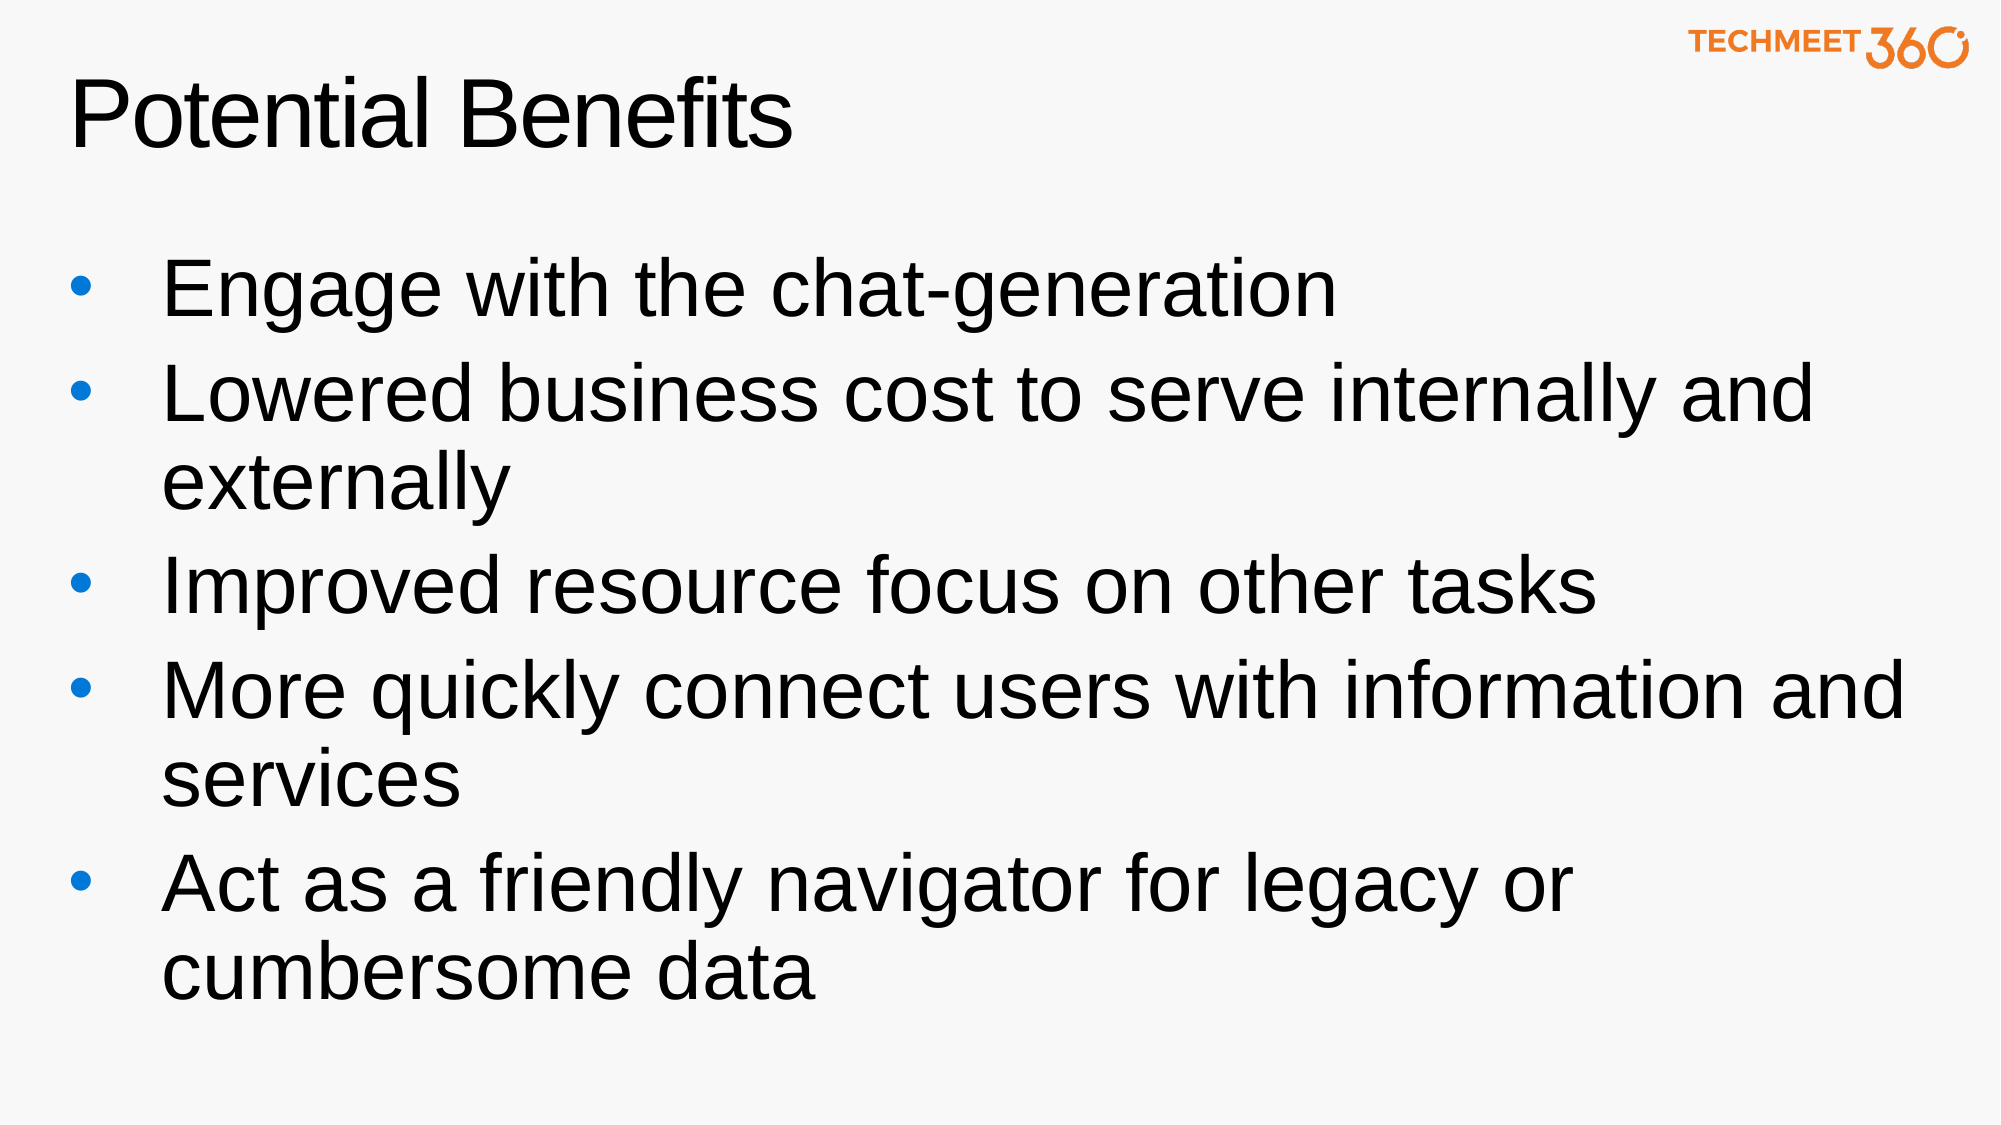

# Potential Benefits
Engage with the chat-generation
Lowered business cost to serve internally and externally
Improved resource focus on other tasks
More quickly connect users with information and services
Act as a friendly navigator for legacy or cumbersome data